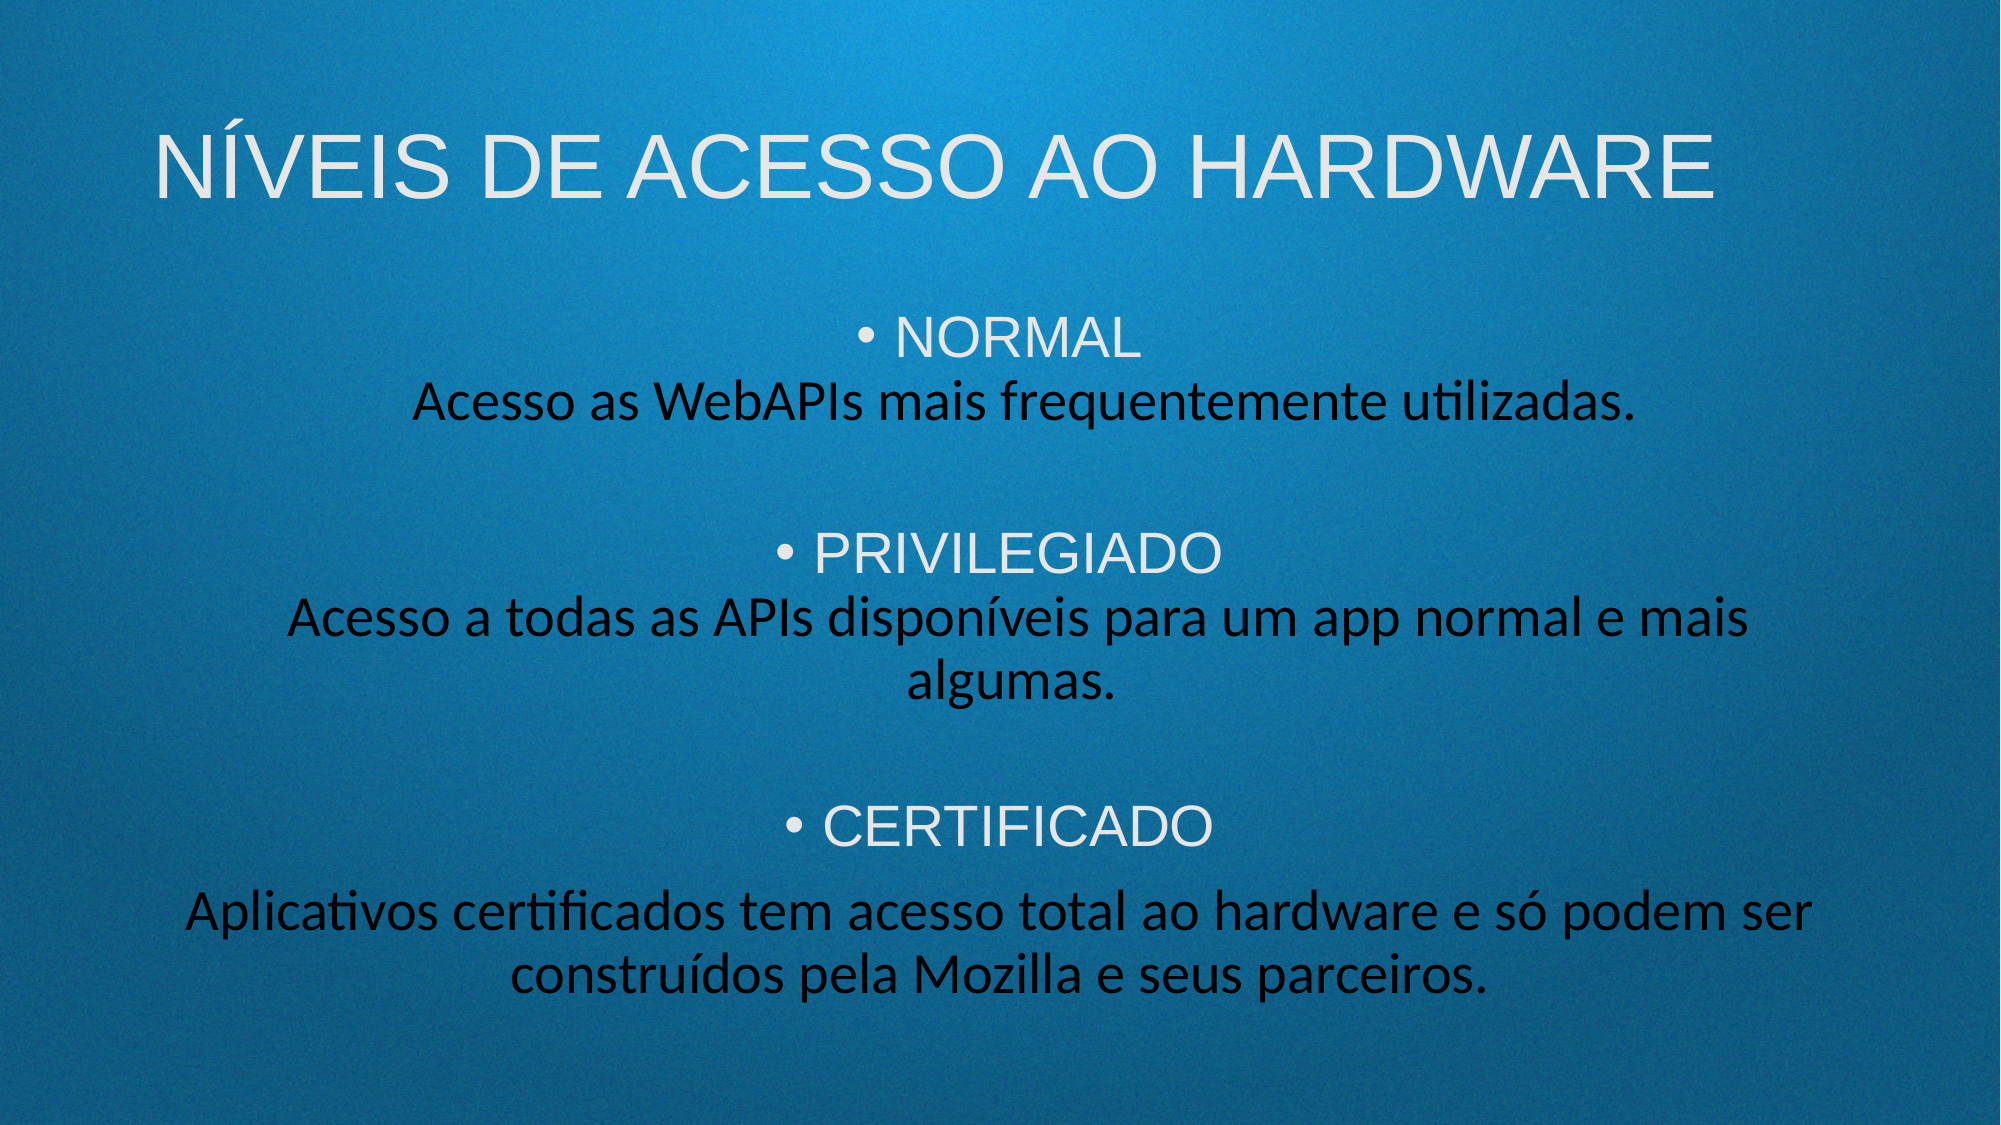

# NÍVEIS DE ACESSO AO HARDWARE
NORMAL
 Acesso as WebAPIs mais frequentemente utilizadas.
PRIVILEGIADO
Acesso a todas as APIs disponíveis para um app normal e mais algumas.
CERTIFICADO
Aplicativos certificados tem acesso total ao hardware e só podem ser construídos pela Mozilla e seus parceiros.